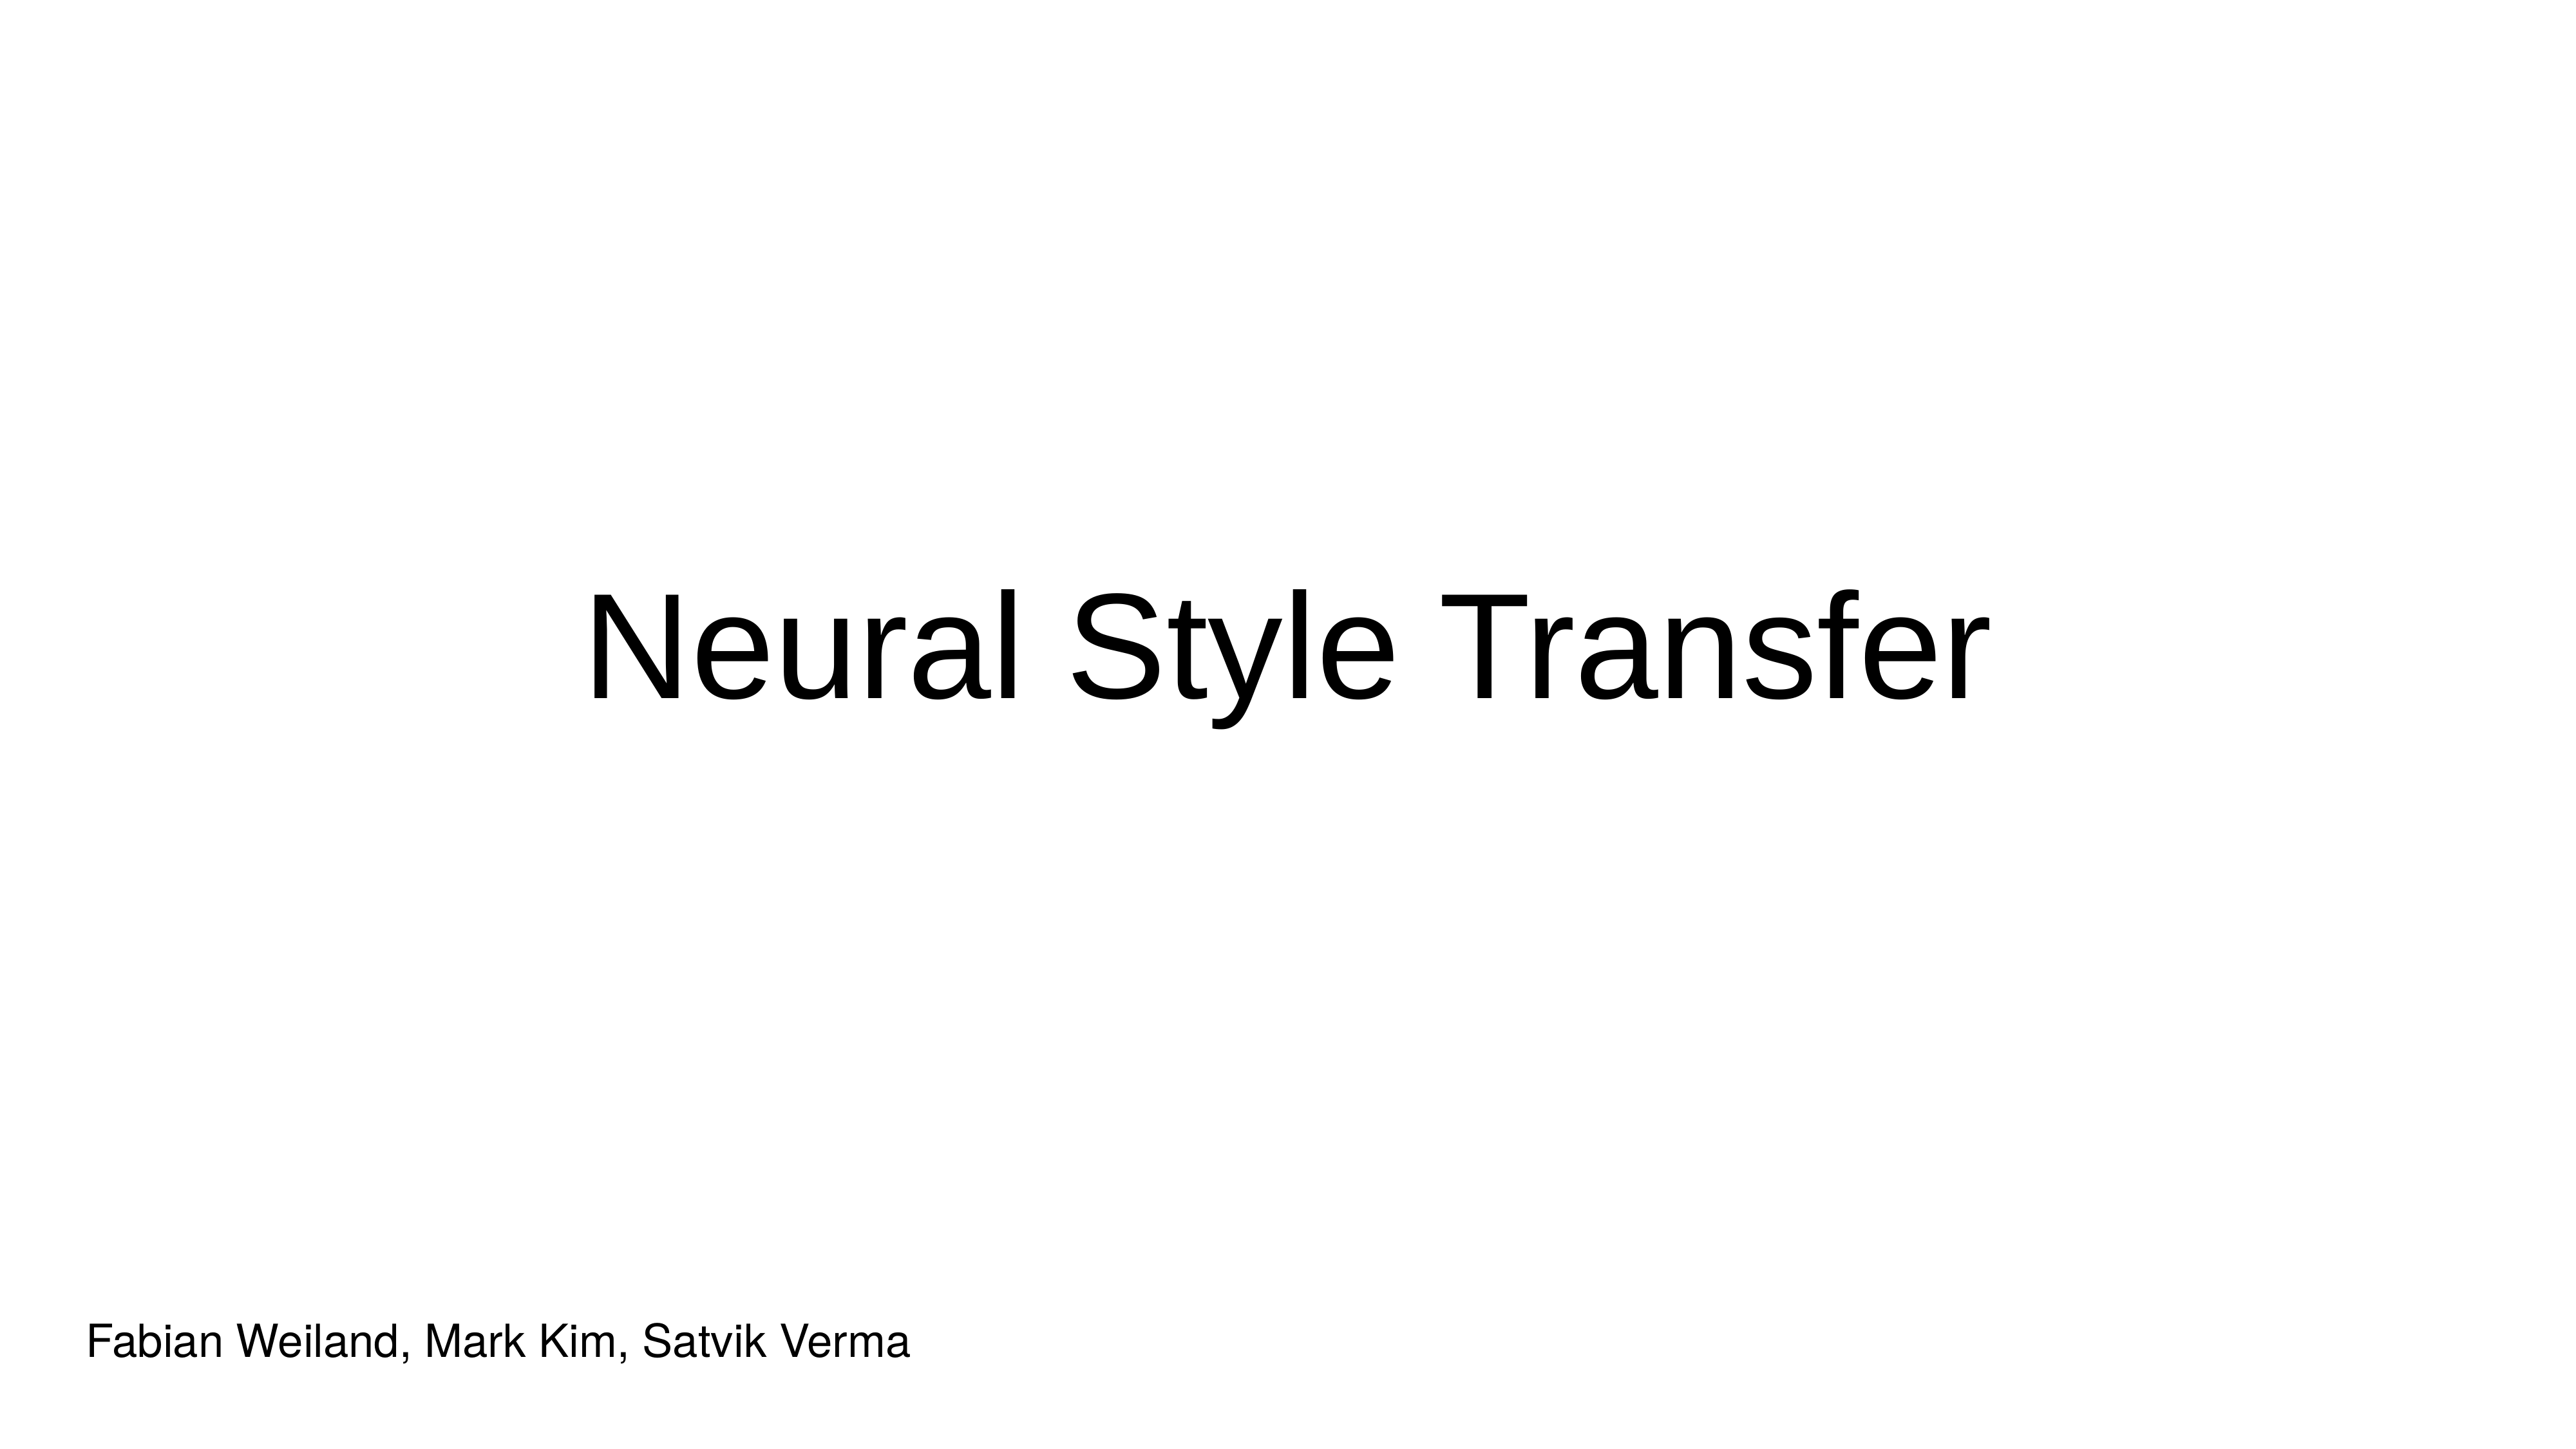

# Neural Style Transfer

Fabian Weiland, Mark Kim, Satvik Verma